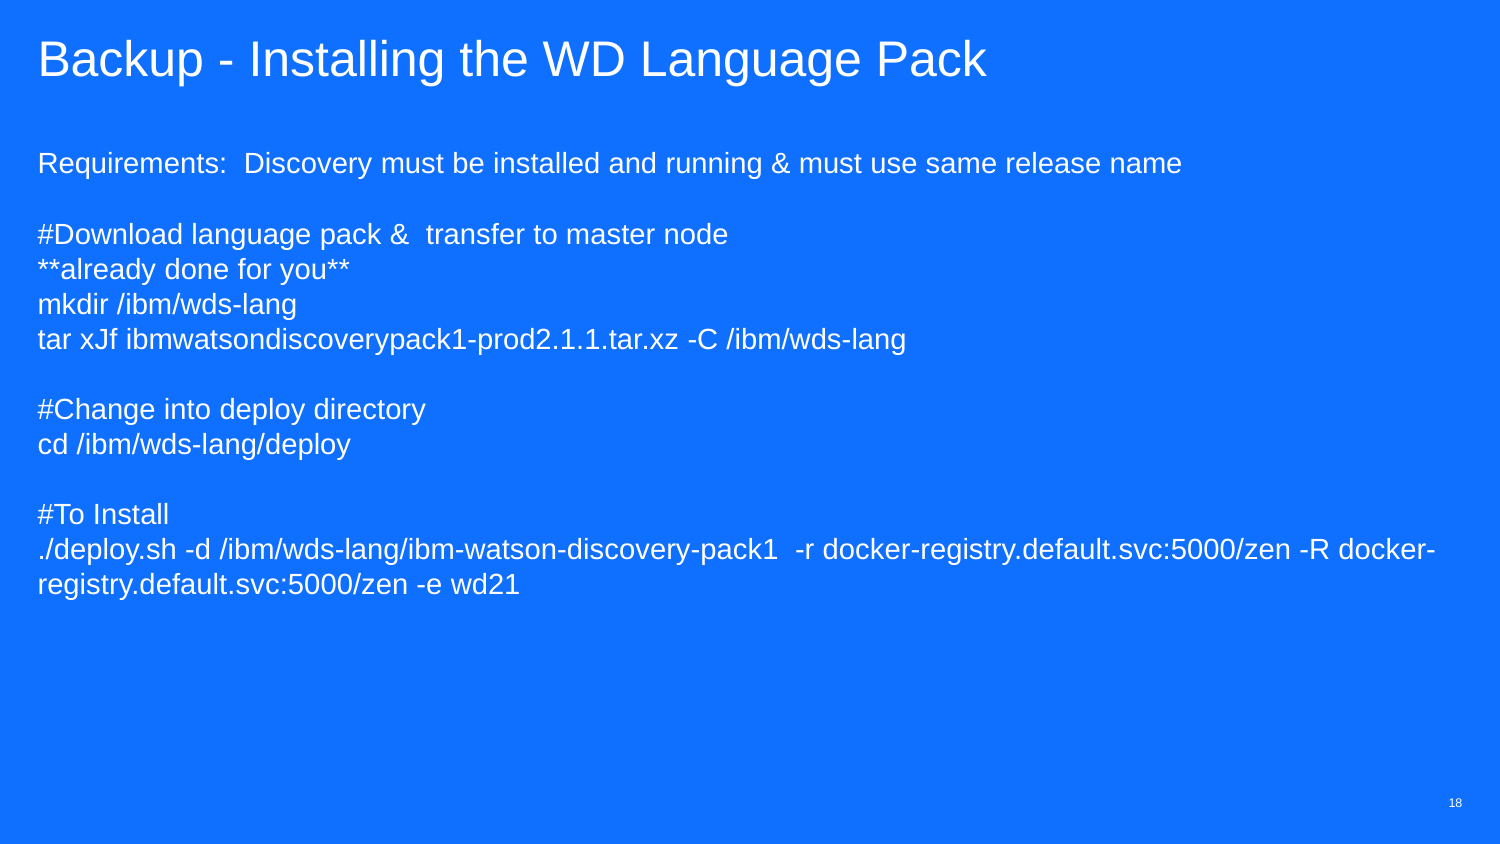

# Backup - Installing the WD Language Pack
Requirements:  Discovery must be installed and running & must use same release name

#Download language pack &  transfer to master node
**already done for you**
mkdir /ibm/wds-lang
tar xJf ibmwatsondiscoverypack1-prod2.1.1.tar.xz -C /ibm/wds-lang

#Change into deploy directory
cd /ibm/wds-lang/deploy

#To Install
./deploy.sh -d /ibm/wds-lang/ibm-watson-discovery-pack1  -r docker-registry.default.svc:5000/zen -R docker-registry.default.svc:5000/zen -e wd21

18